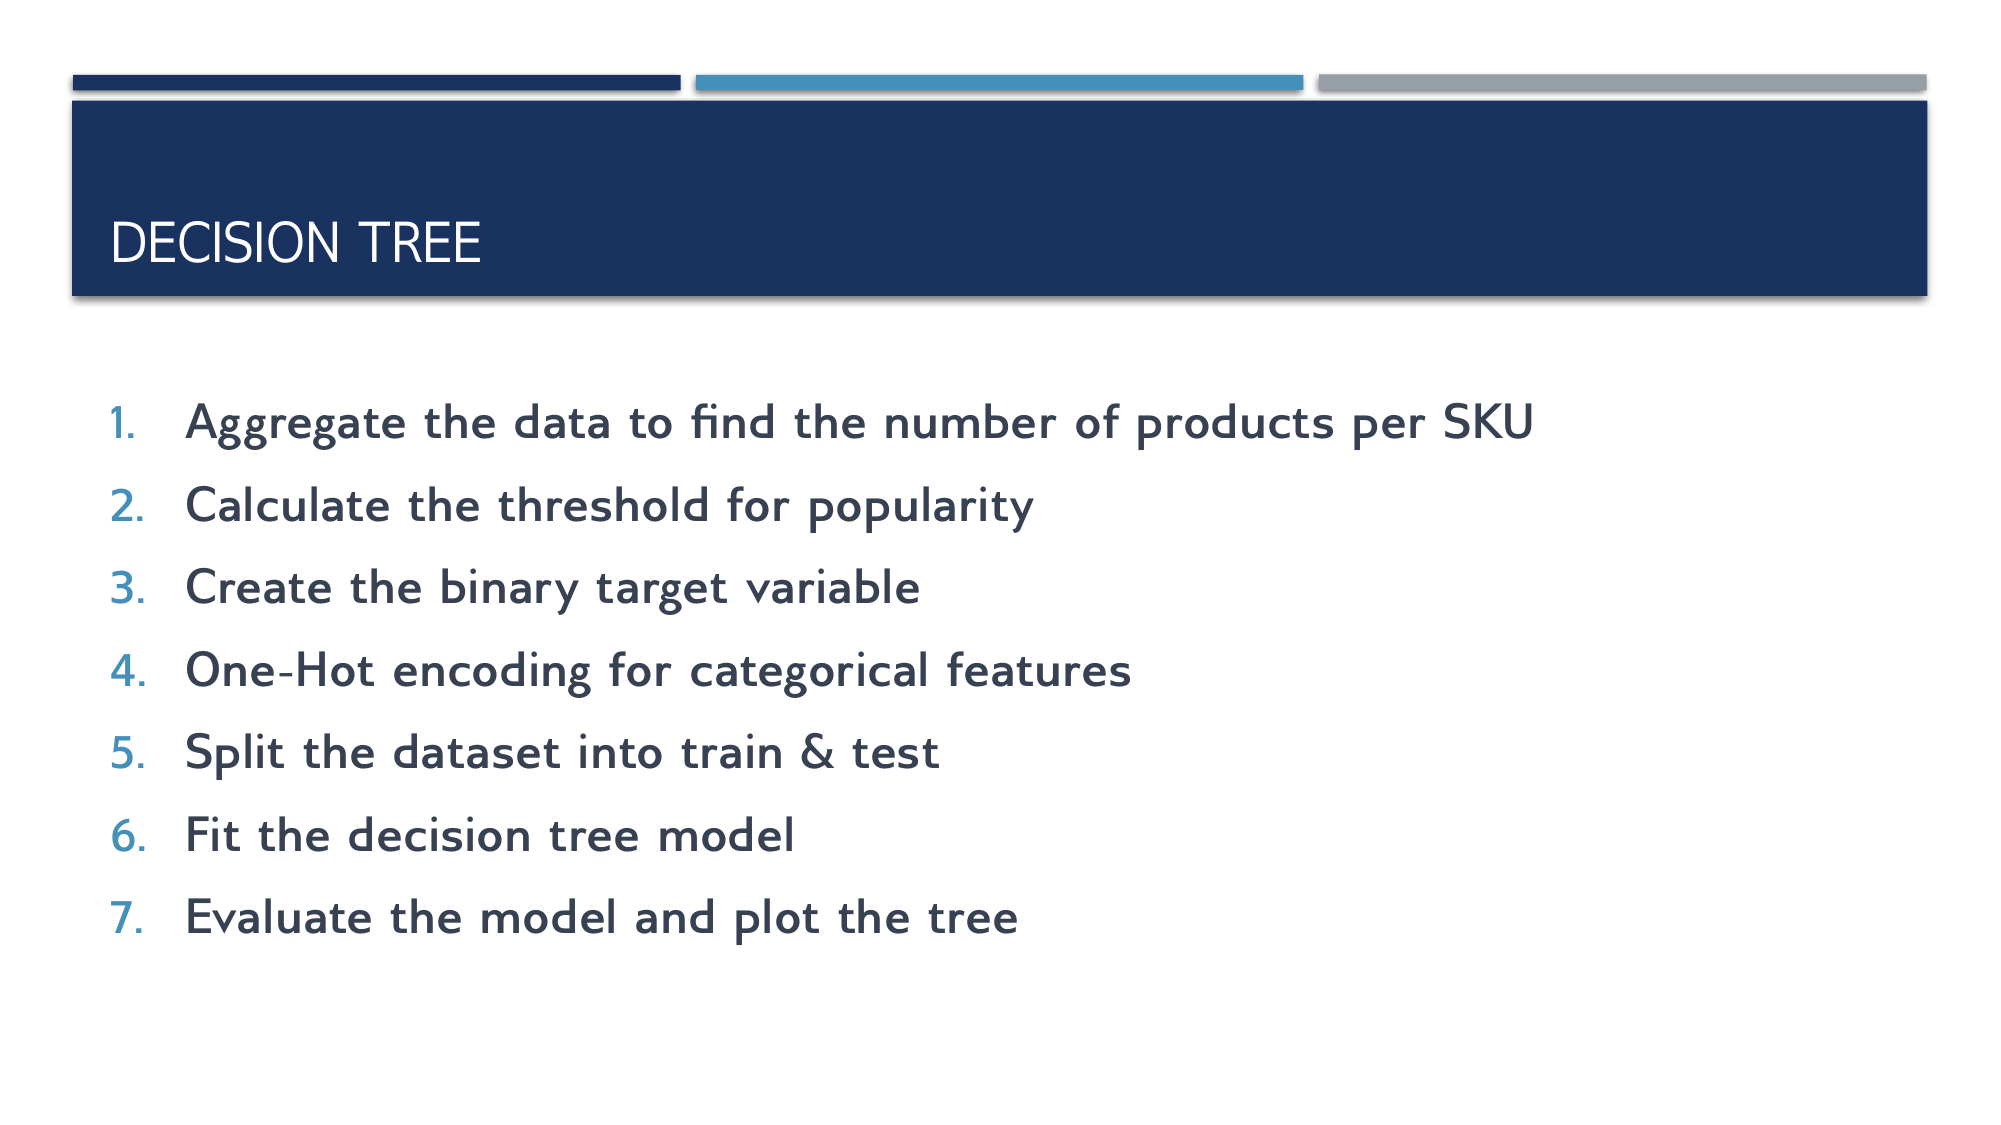

# Decision tree
Aggregate the data to find the number of products per SKU
Calculate the threshold for popularity
Create the binary target variable
One-Hot encoding for categorical features
Split the dataset into train & test
Fit the decision tree model
Evaluate the model and plot the tree